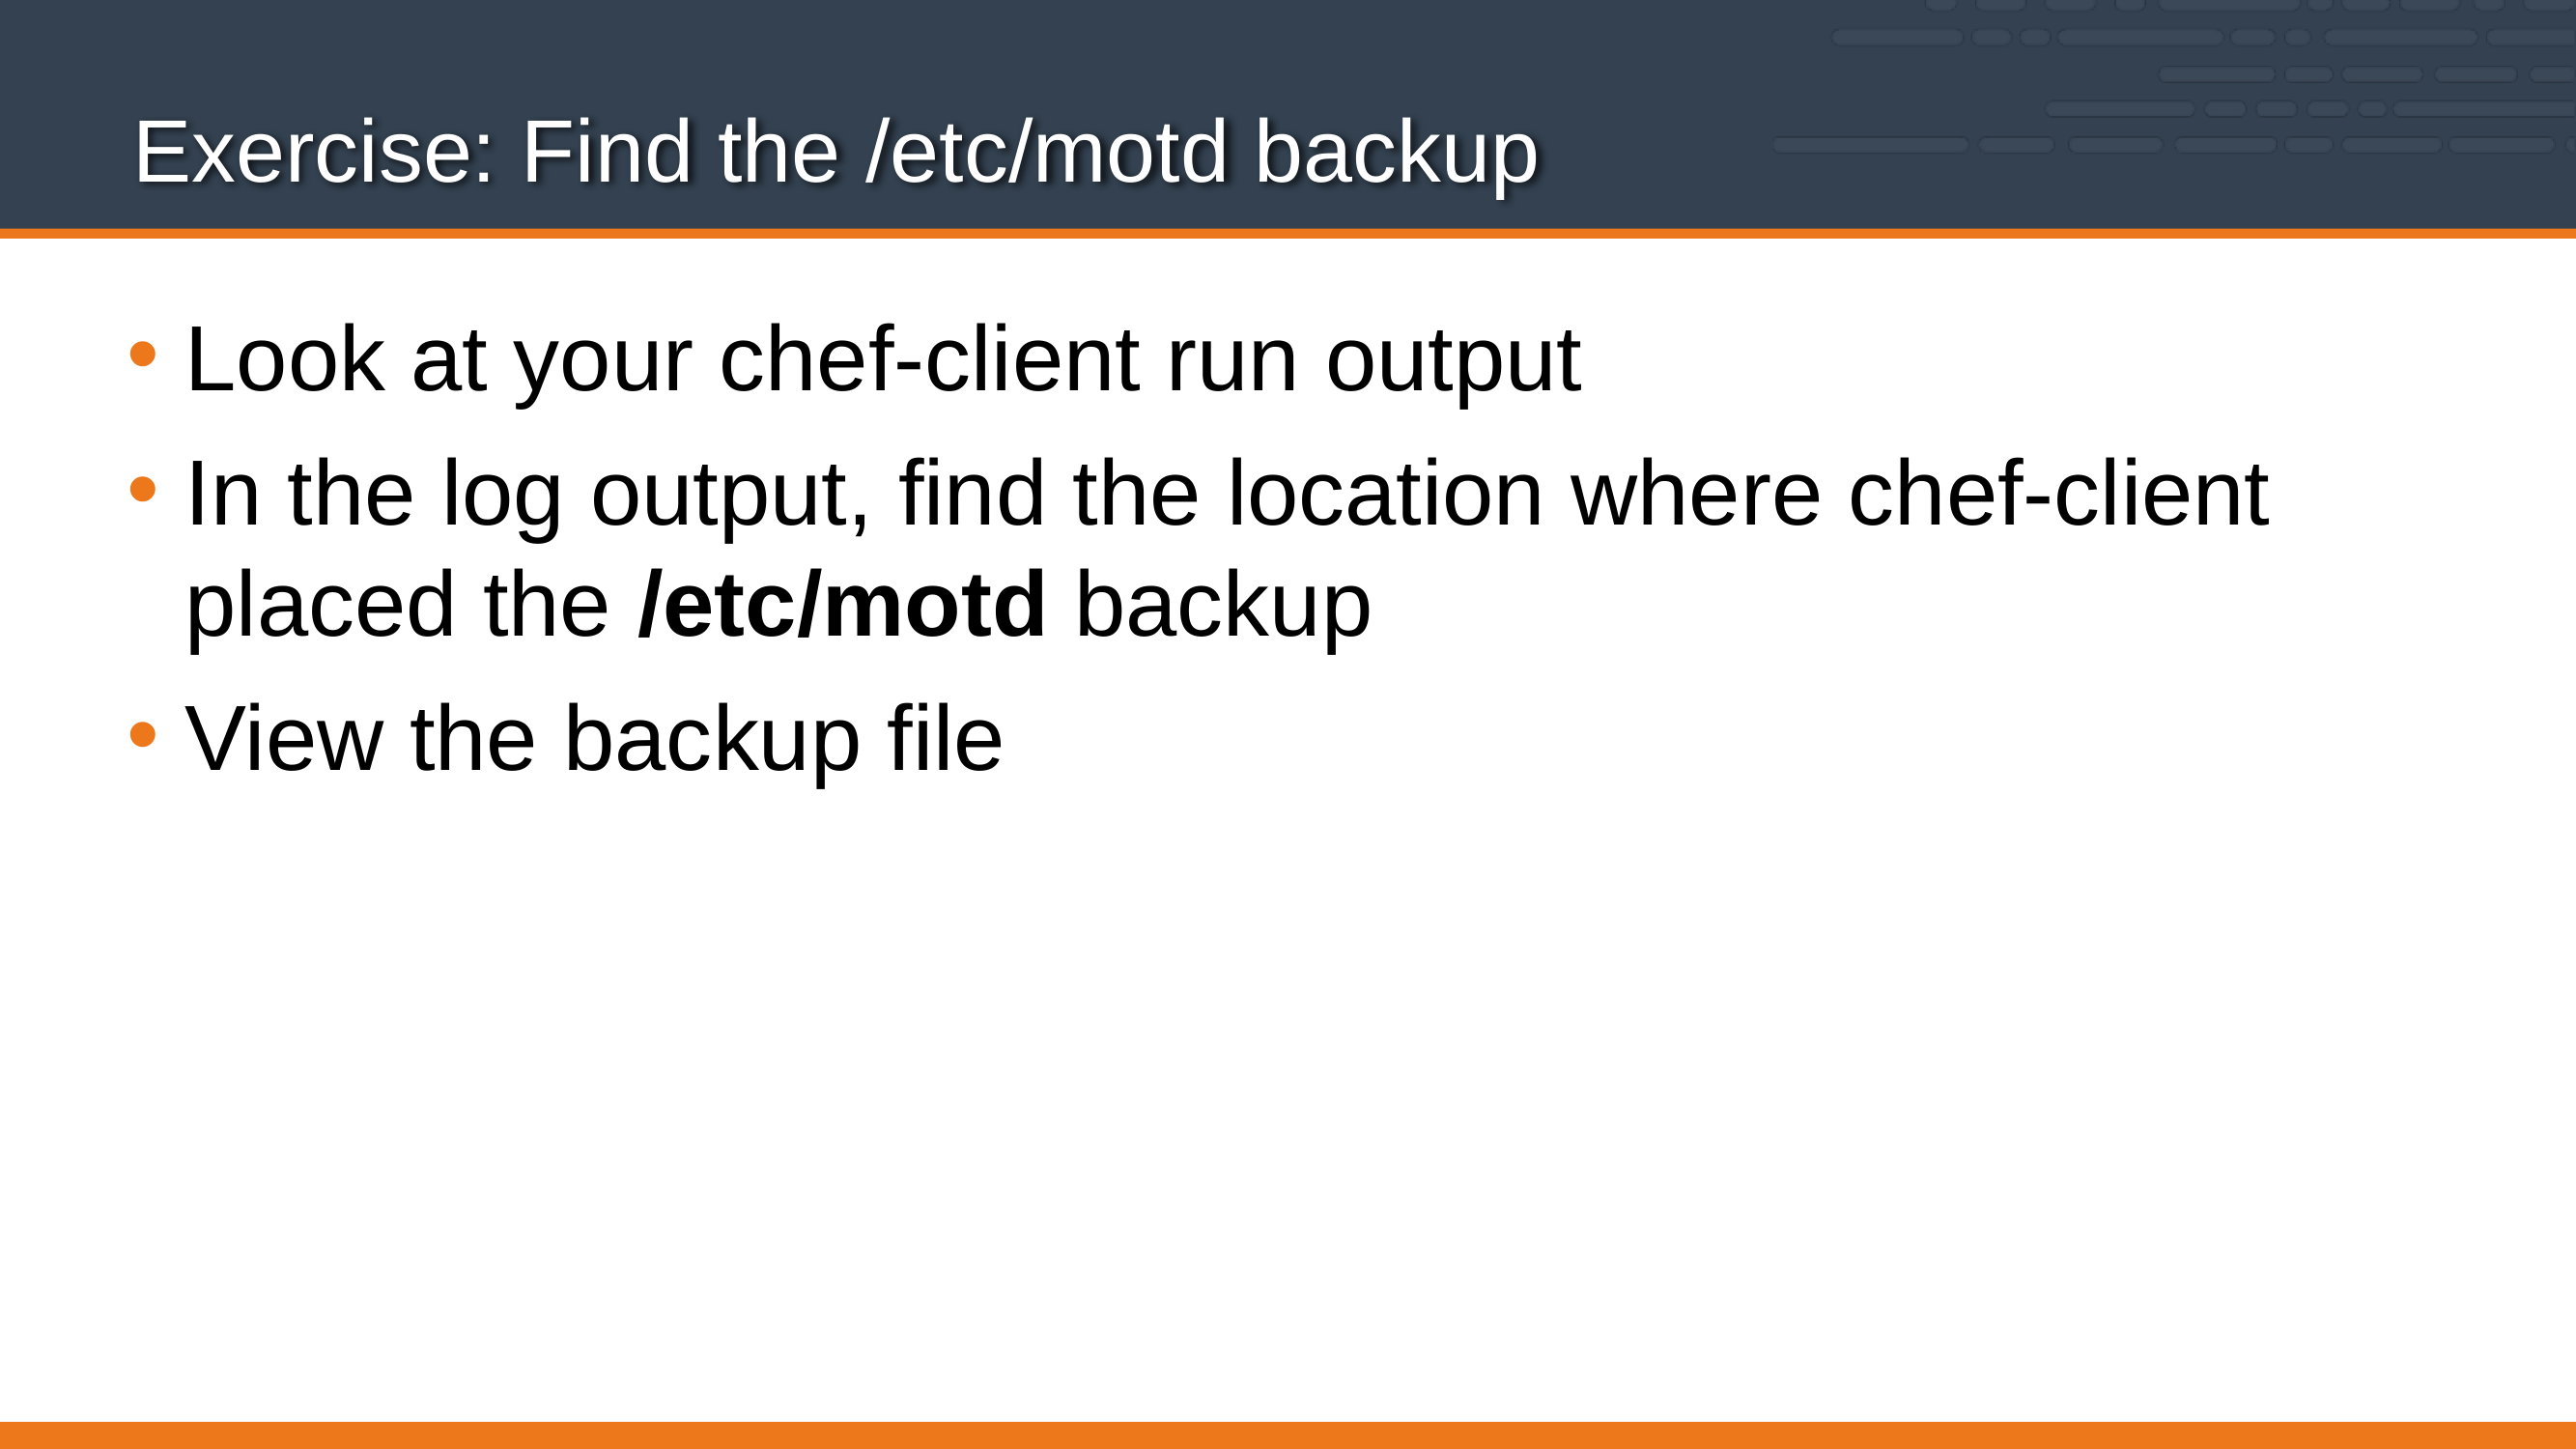

# Exercise: Find the /etc/motd backup
Look at your chef-client run output
In the log output, find the location where chef-client placed the /etc/motd backup
View the backup file